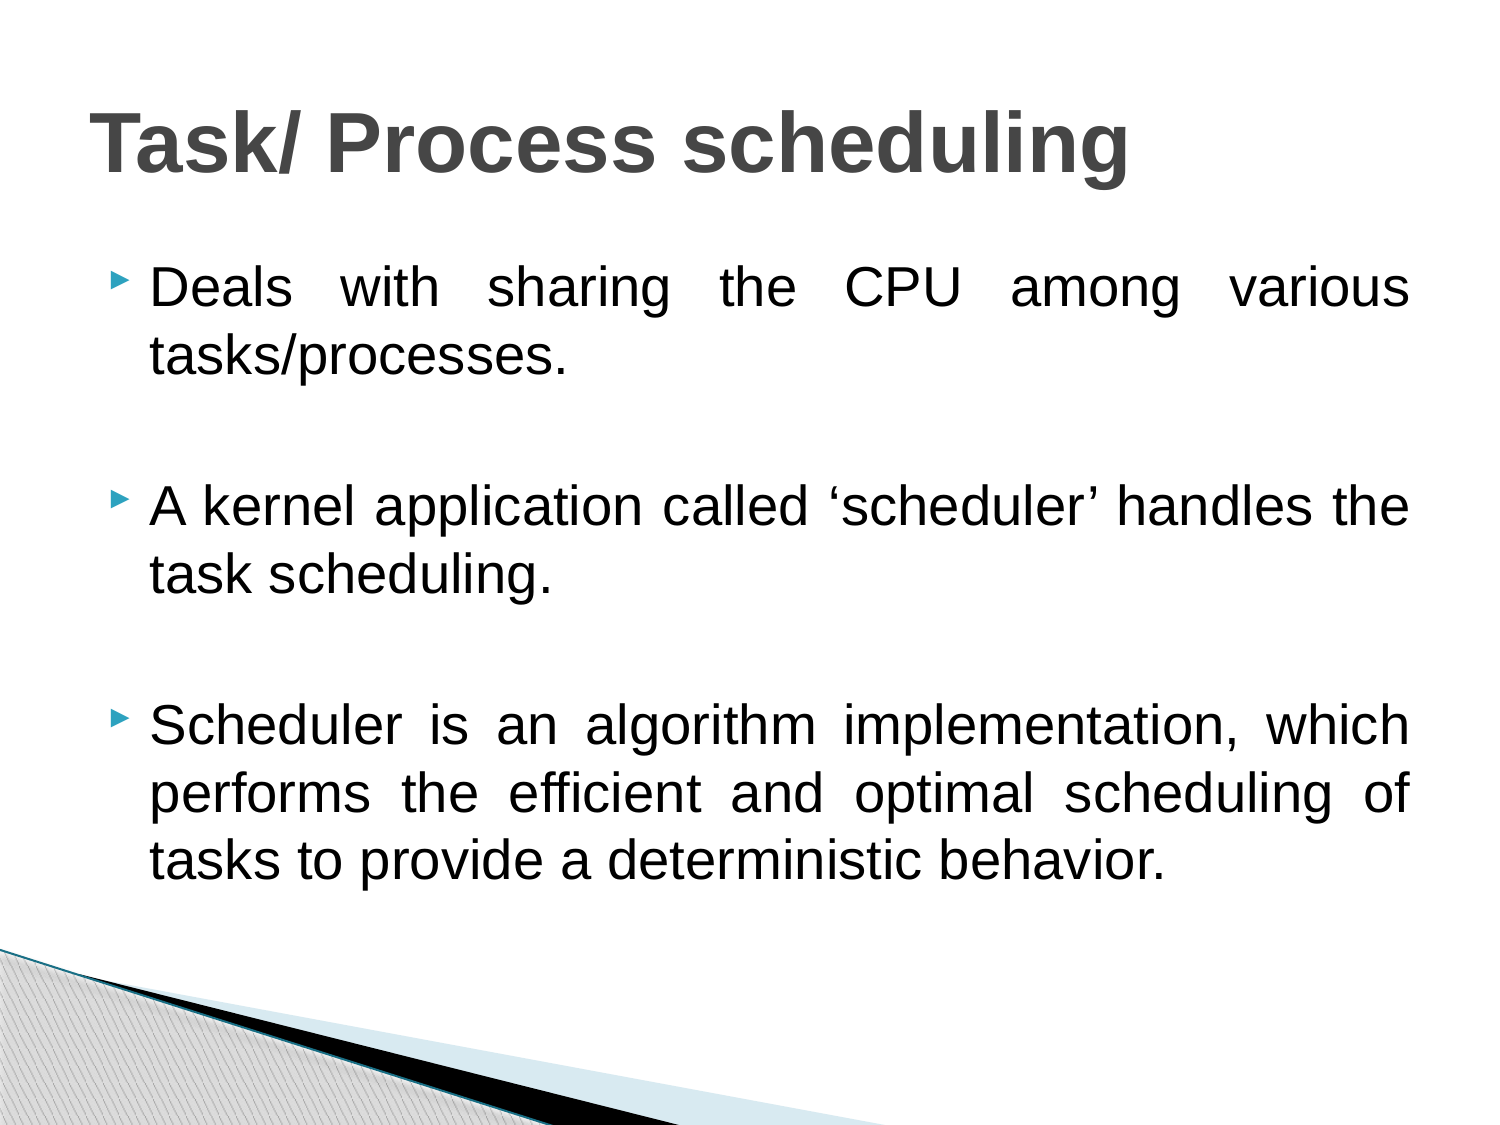

# Task/ Process scheduling
Deals with sharing the CPU among various tasks/processes.

A kernel application called ‘scheduler’ handles the task scheduling.

Scheduler is an algorithm implementation, which performs the efficient and optimal scheduling of tasks to provide a deterministic behavior.